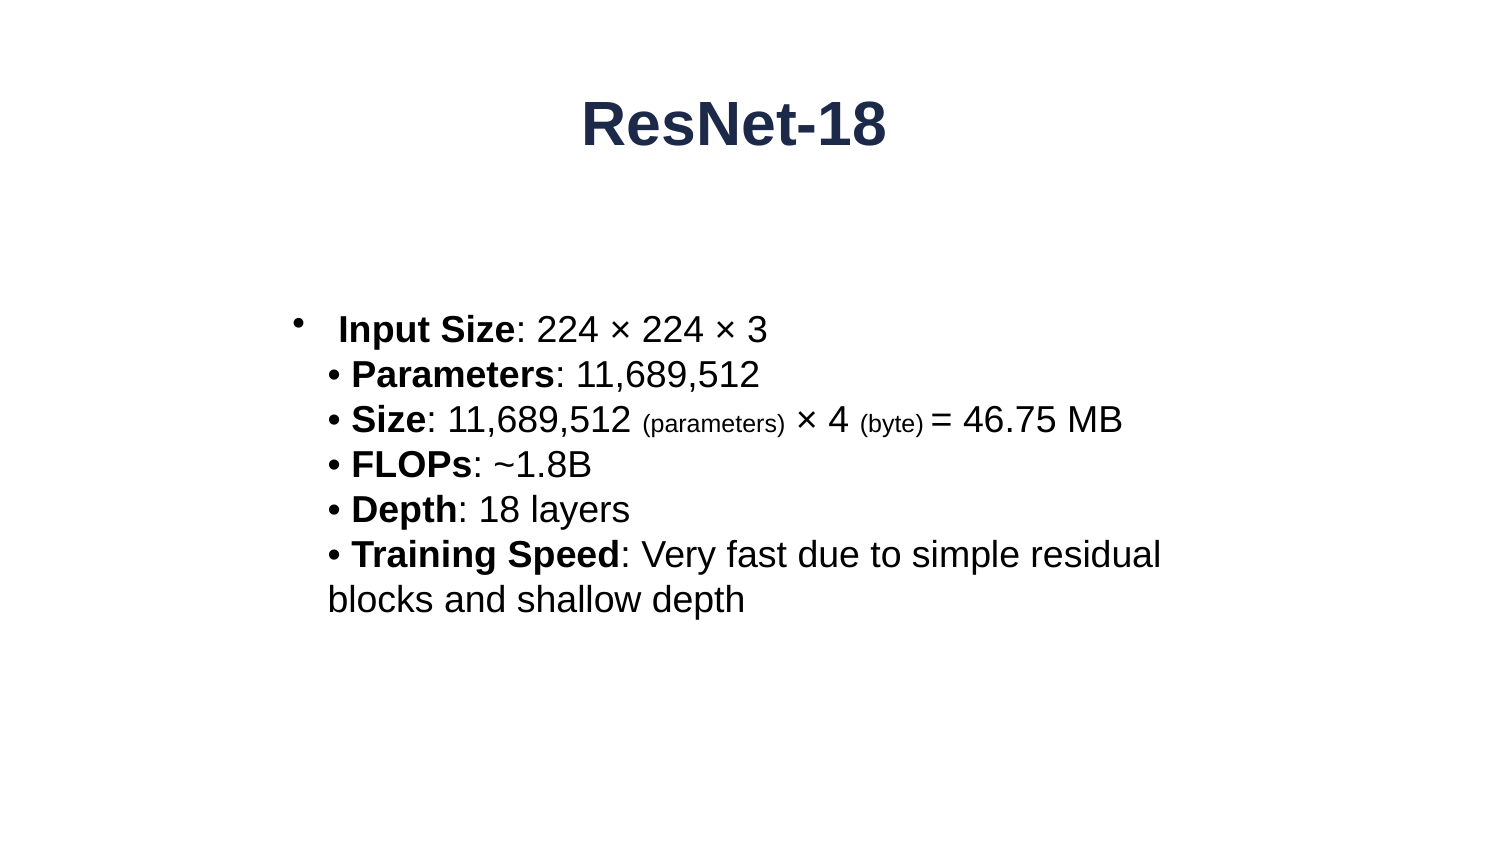

ResNet-18
 Input Size: 224 × 224 × 3
• Parameters: 11,689,512
• Size: 11,689,512 (parameters) × 4 (byte) = 46.75 MB
• FLOPs: ~1.8B
• Depth: 18 layers
• Training Speed: Very fast due to simple residual blocks and shallow depth